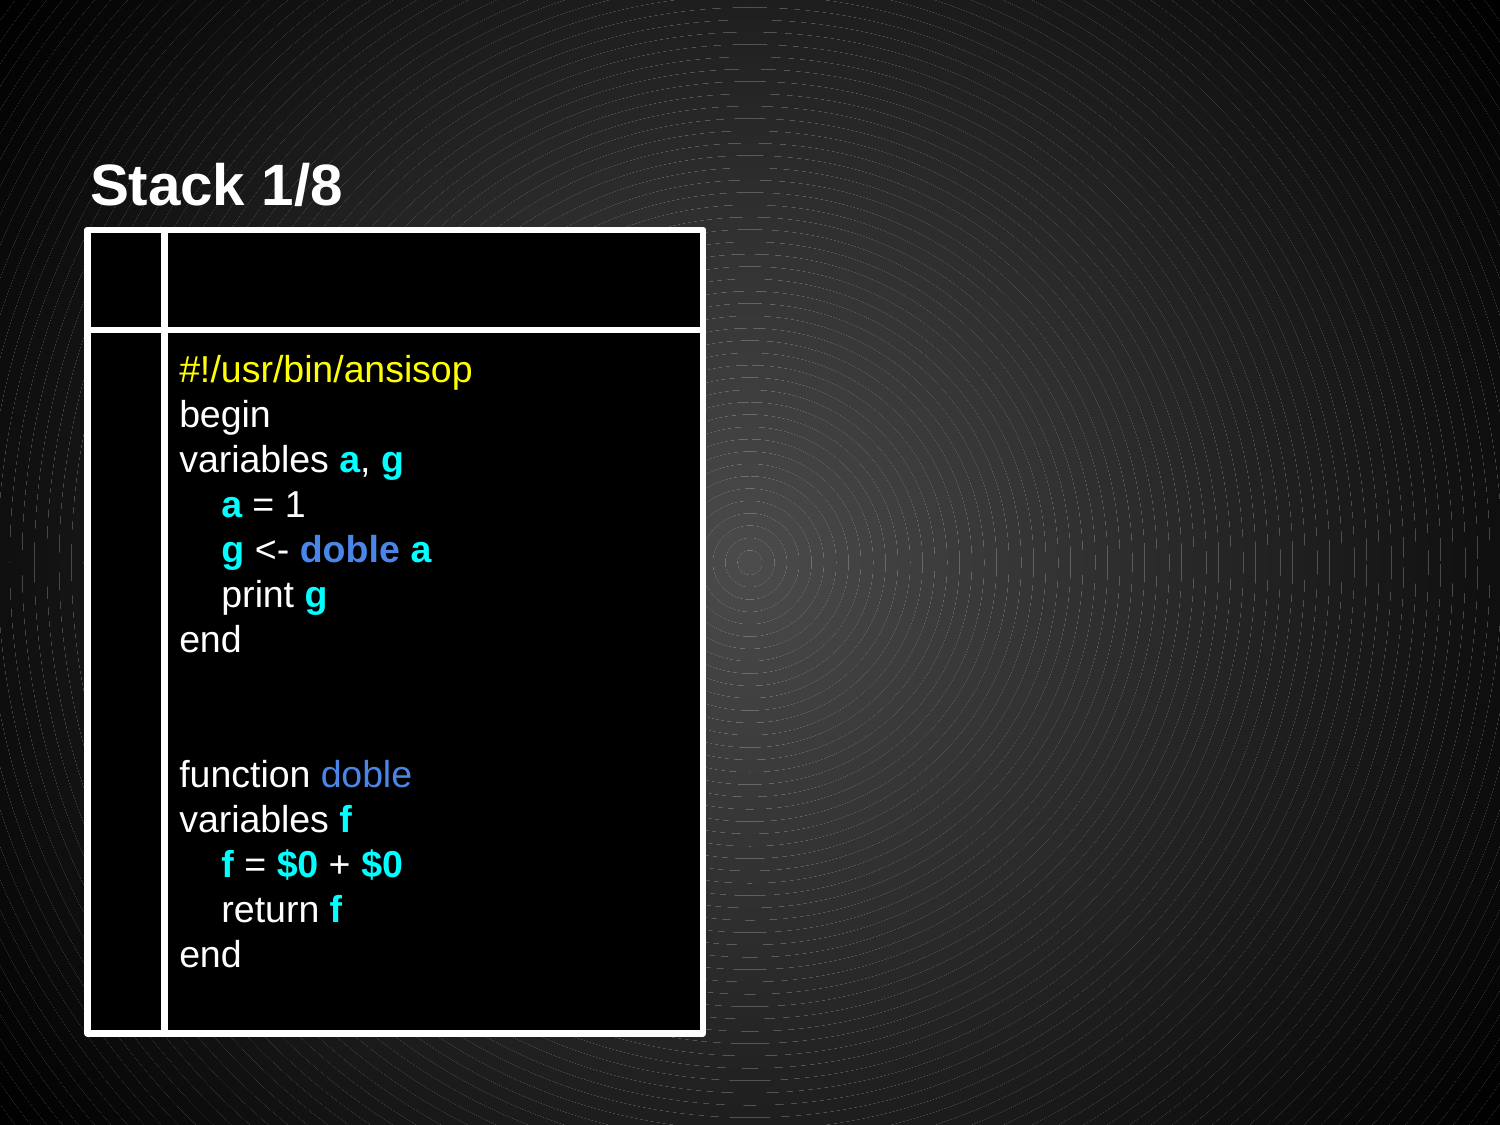

# Stack 1/8
#!/usr/bin/ansisop
begin
variables a, g
    a = 1
    g <- doble a
    print g
end

function doble
variables f
    f = $0 + $0
    return f
end